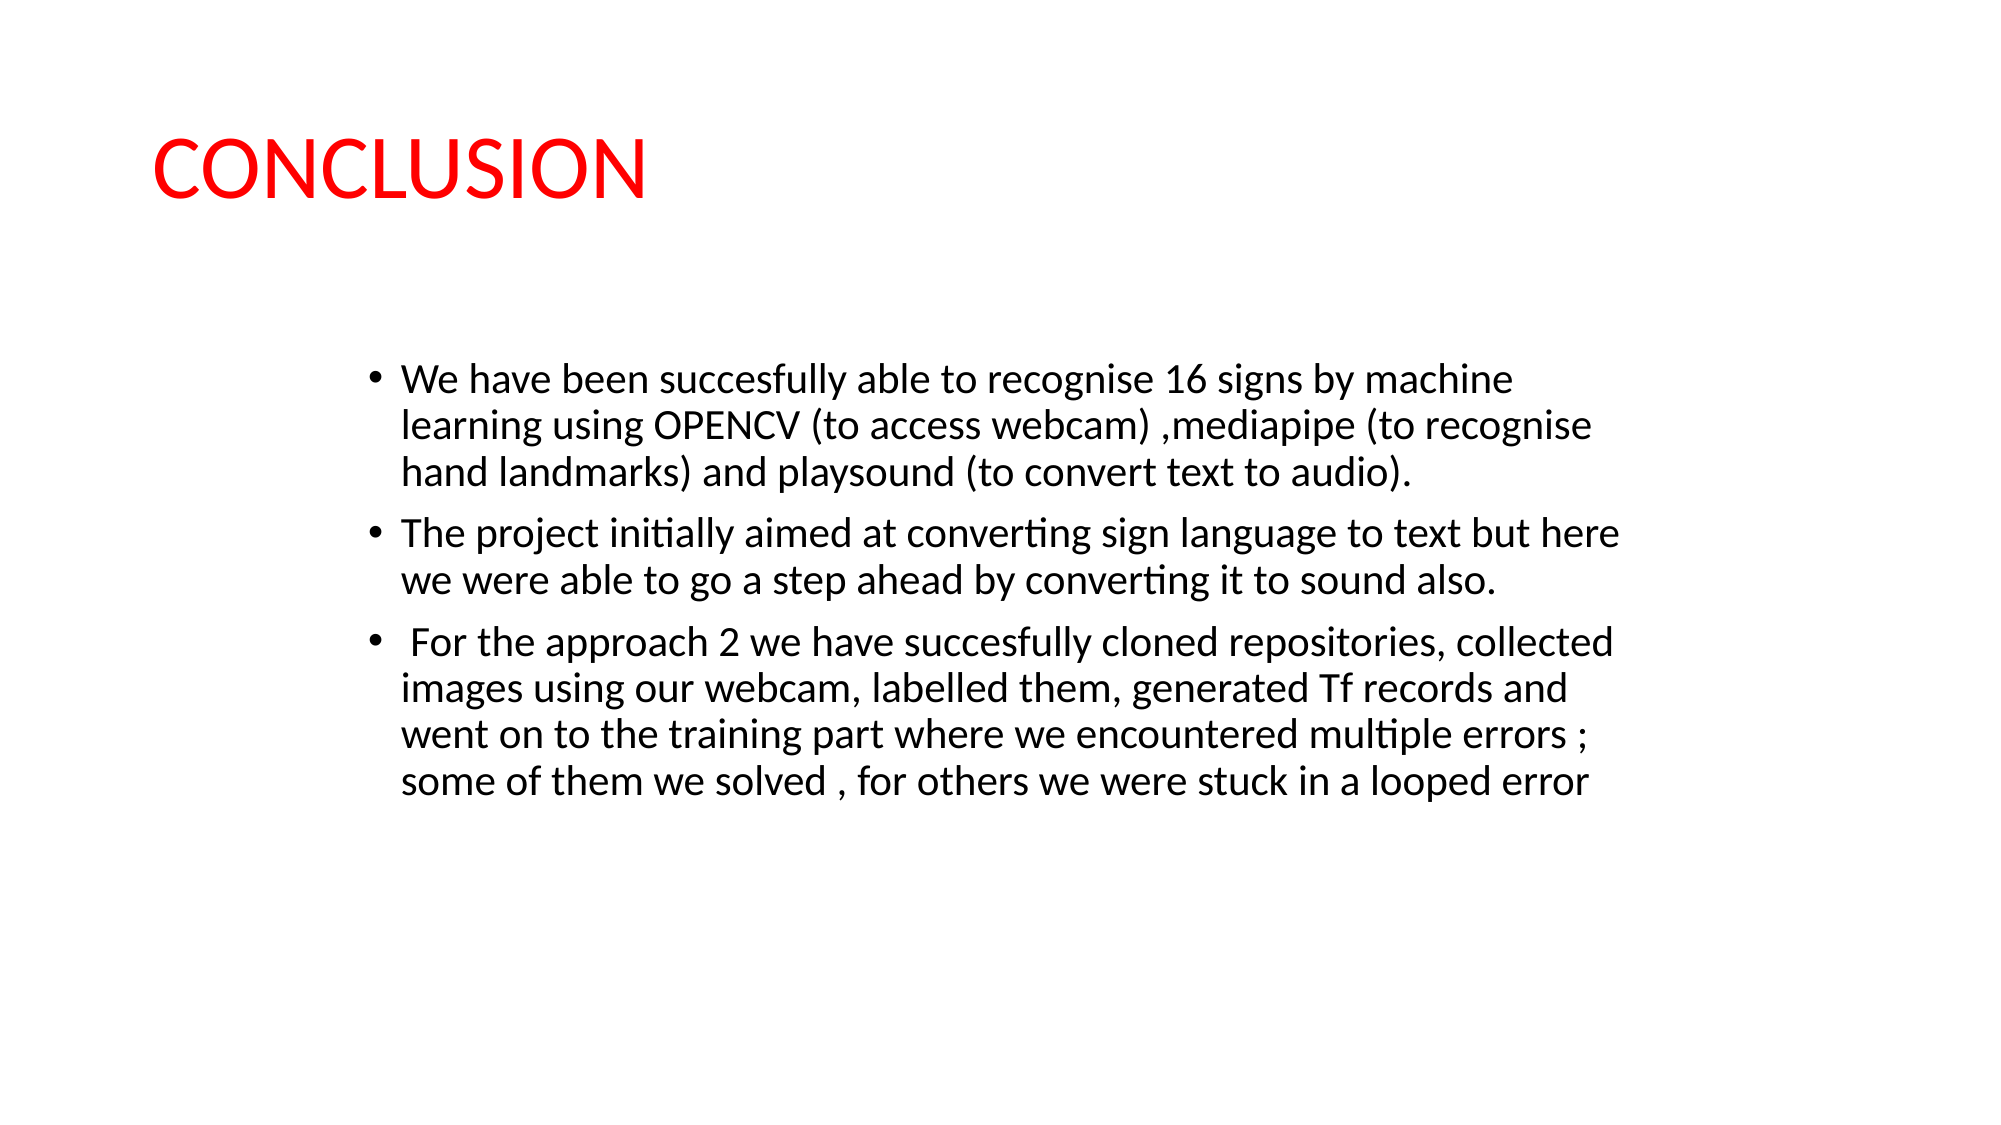

# CONCLUSION
We have been succesfully able to recognise 16 signs by machine learning using OPENCV (to access webcam) ,mediapipe (to recognise hand landmarks) and playsound (to convert text to audio).
The project initially aimed at converting sign language to text but here we were able to go a step ahead by converting it to sound also.
 For the approach 2 we have succesfully cloned repositories, collected images using our webcam, labelled them, generated Tf records and went on to the training part where we encountered multiple errors ; some of them we solved , for others we were stuck in a looped error